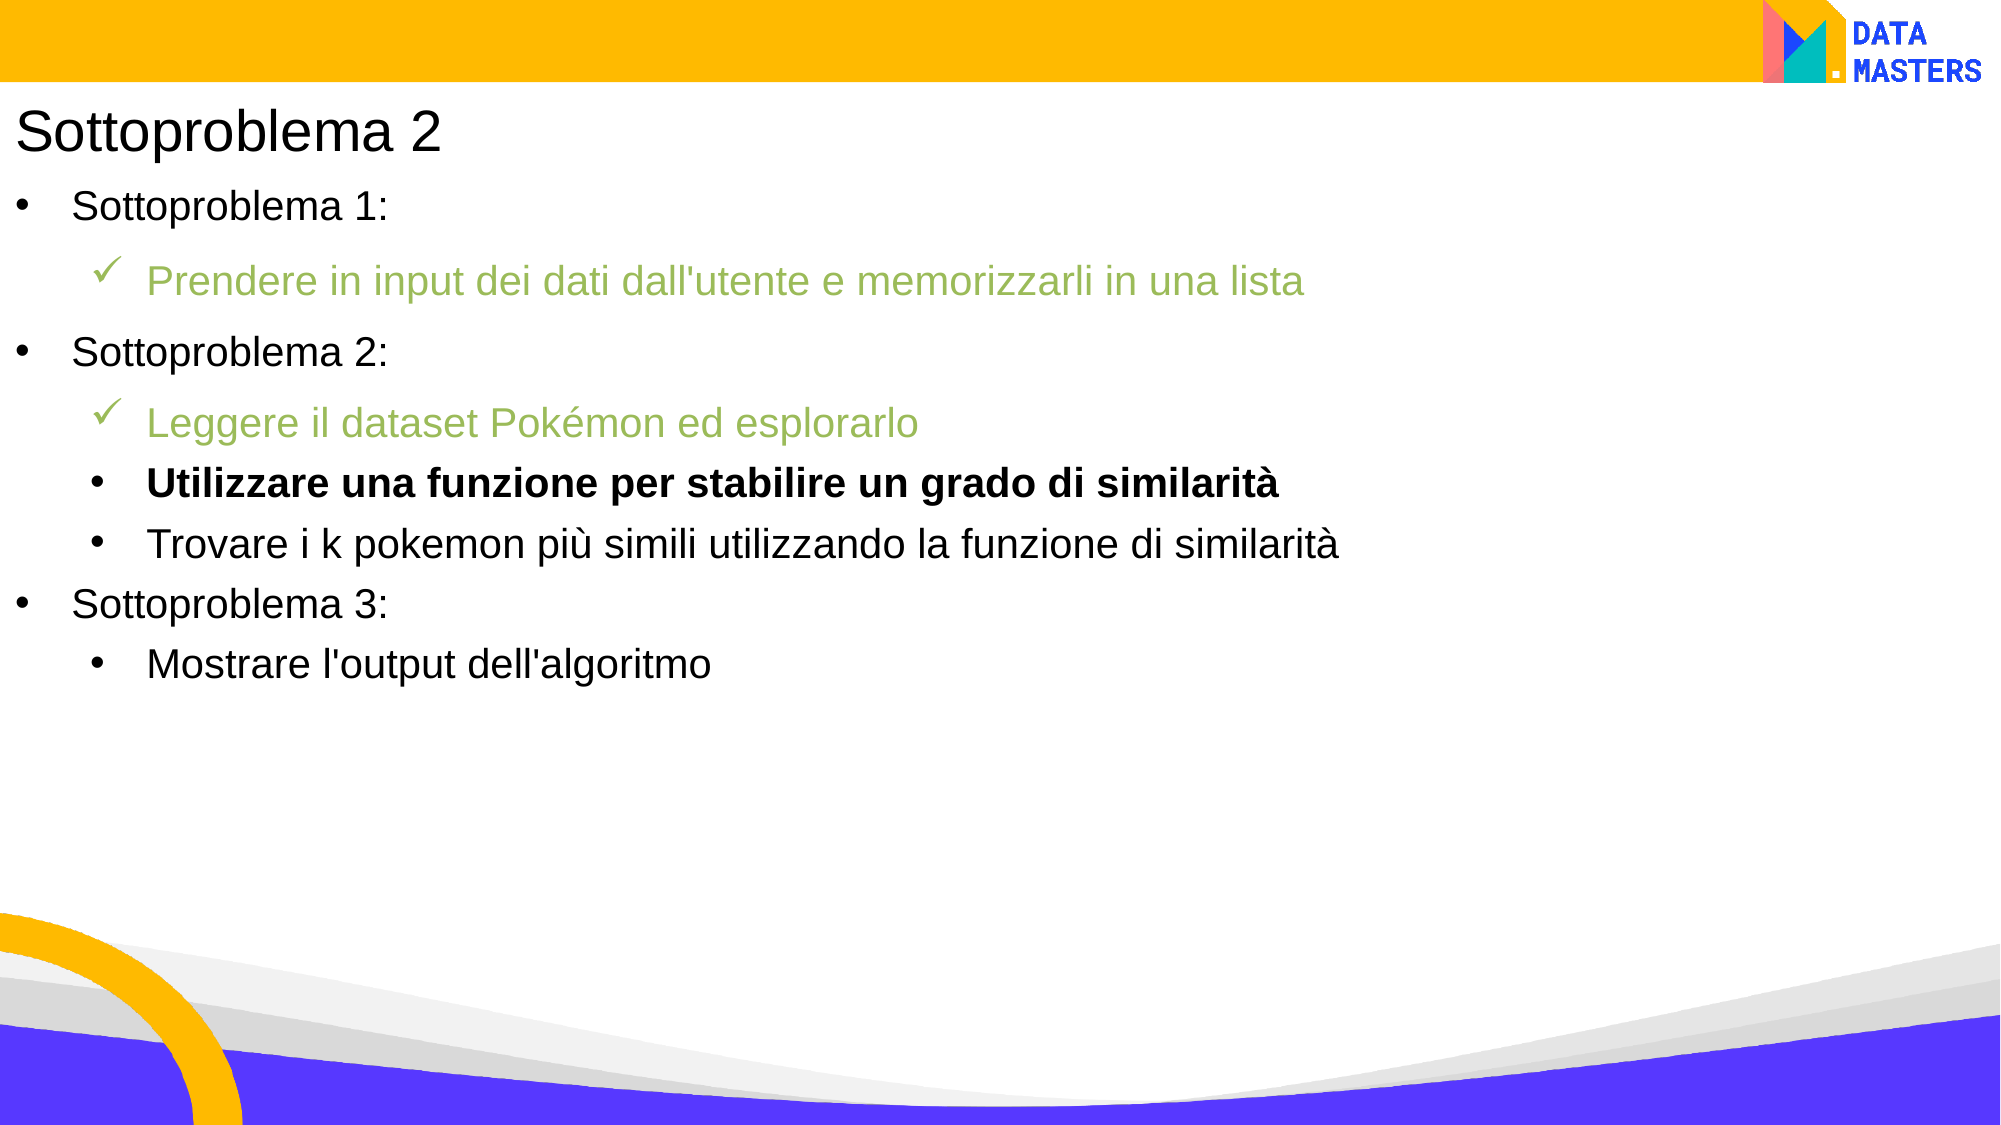

Sottoproblema 2
Sottoproblema 1:
Prendere in input dei dati dall'utente e memorizzarli in una lista
Sottoproblema 2:
Leggere il dataset Pokémon ed esplorarlo
Utilizzare una funzione per stabilire un grado di similarità
Trovare i k pokemon più simili utilizzando la funzione di similarità
Sottoproblema 3:
Mostrare l'output dell'algoritmo